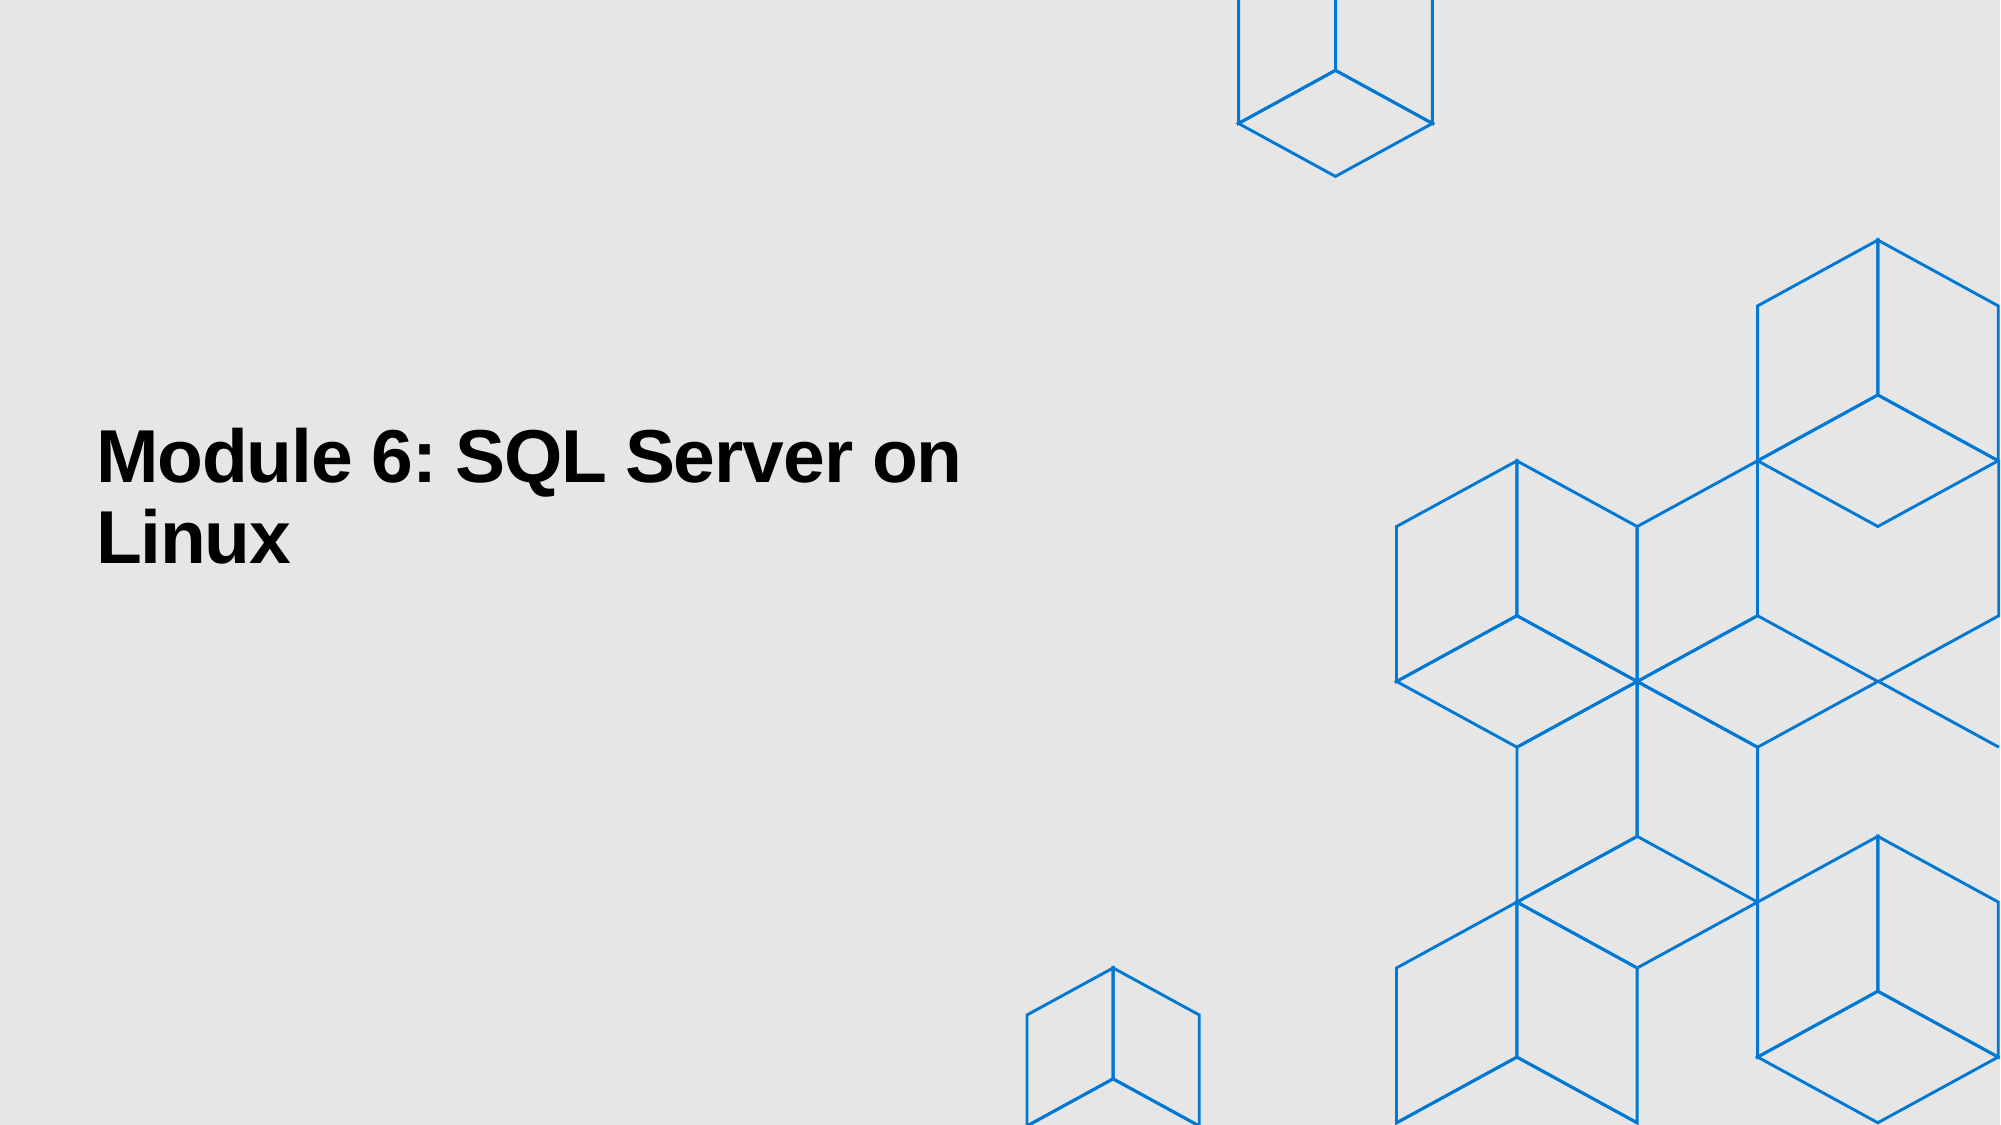

# Module 6: SQL Server on Linux